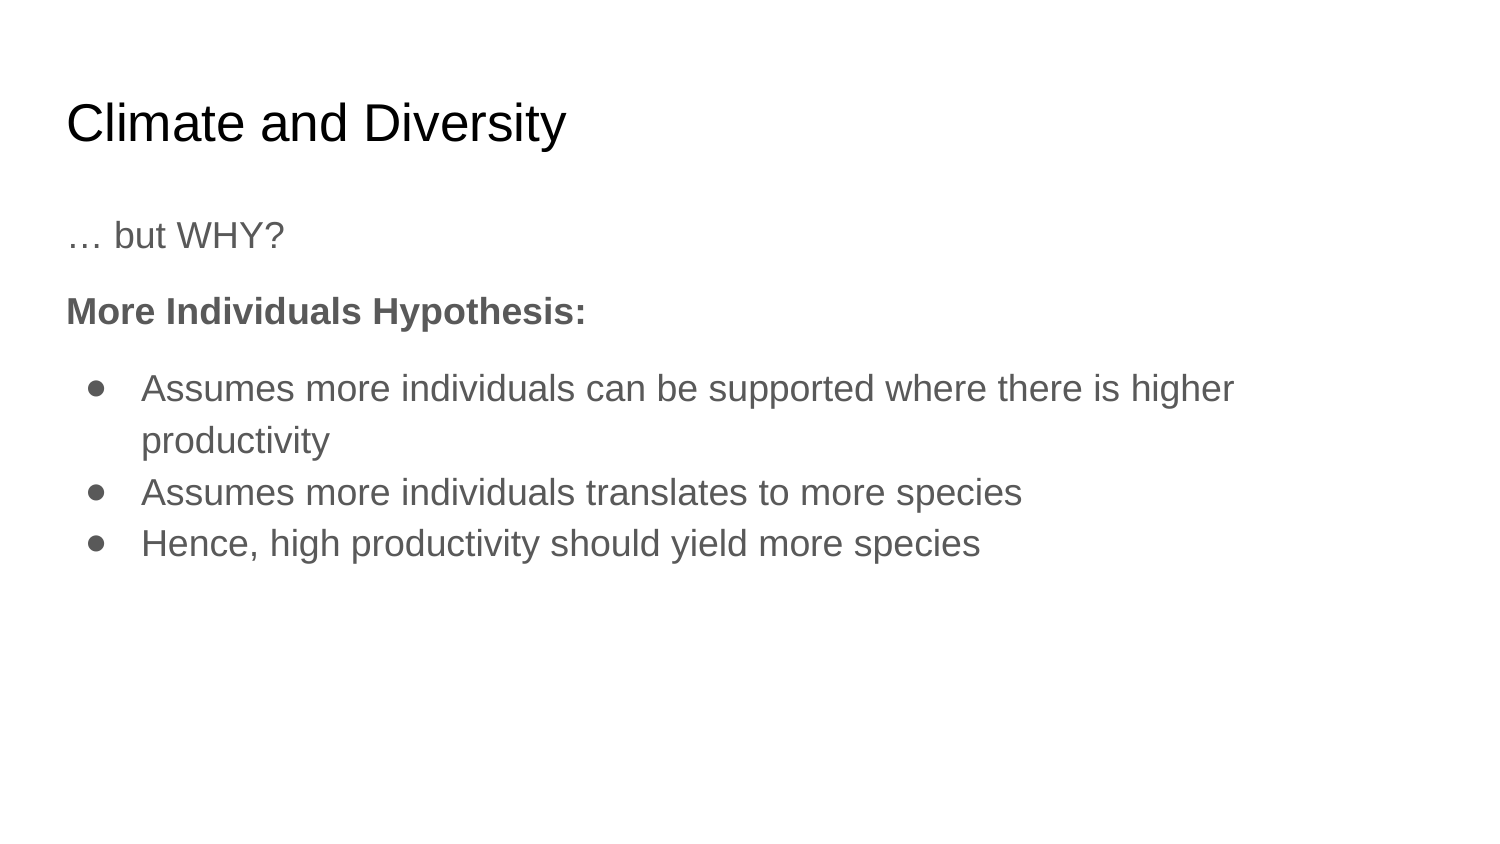

# Climate and Diversity
… but WHY?
More Individuals Hypothesis:
Assumes more individuals can be supported where there is higher productivity
Assumes more individuals translates to more species
Hence, high productivity should yield more species